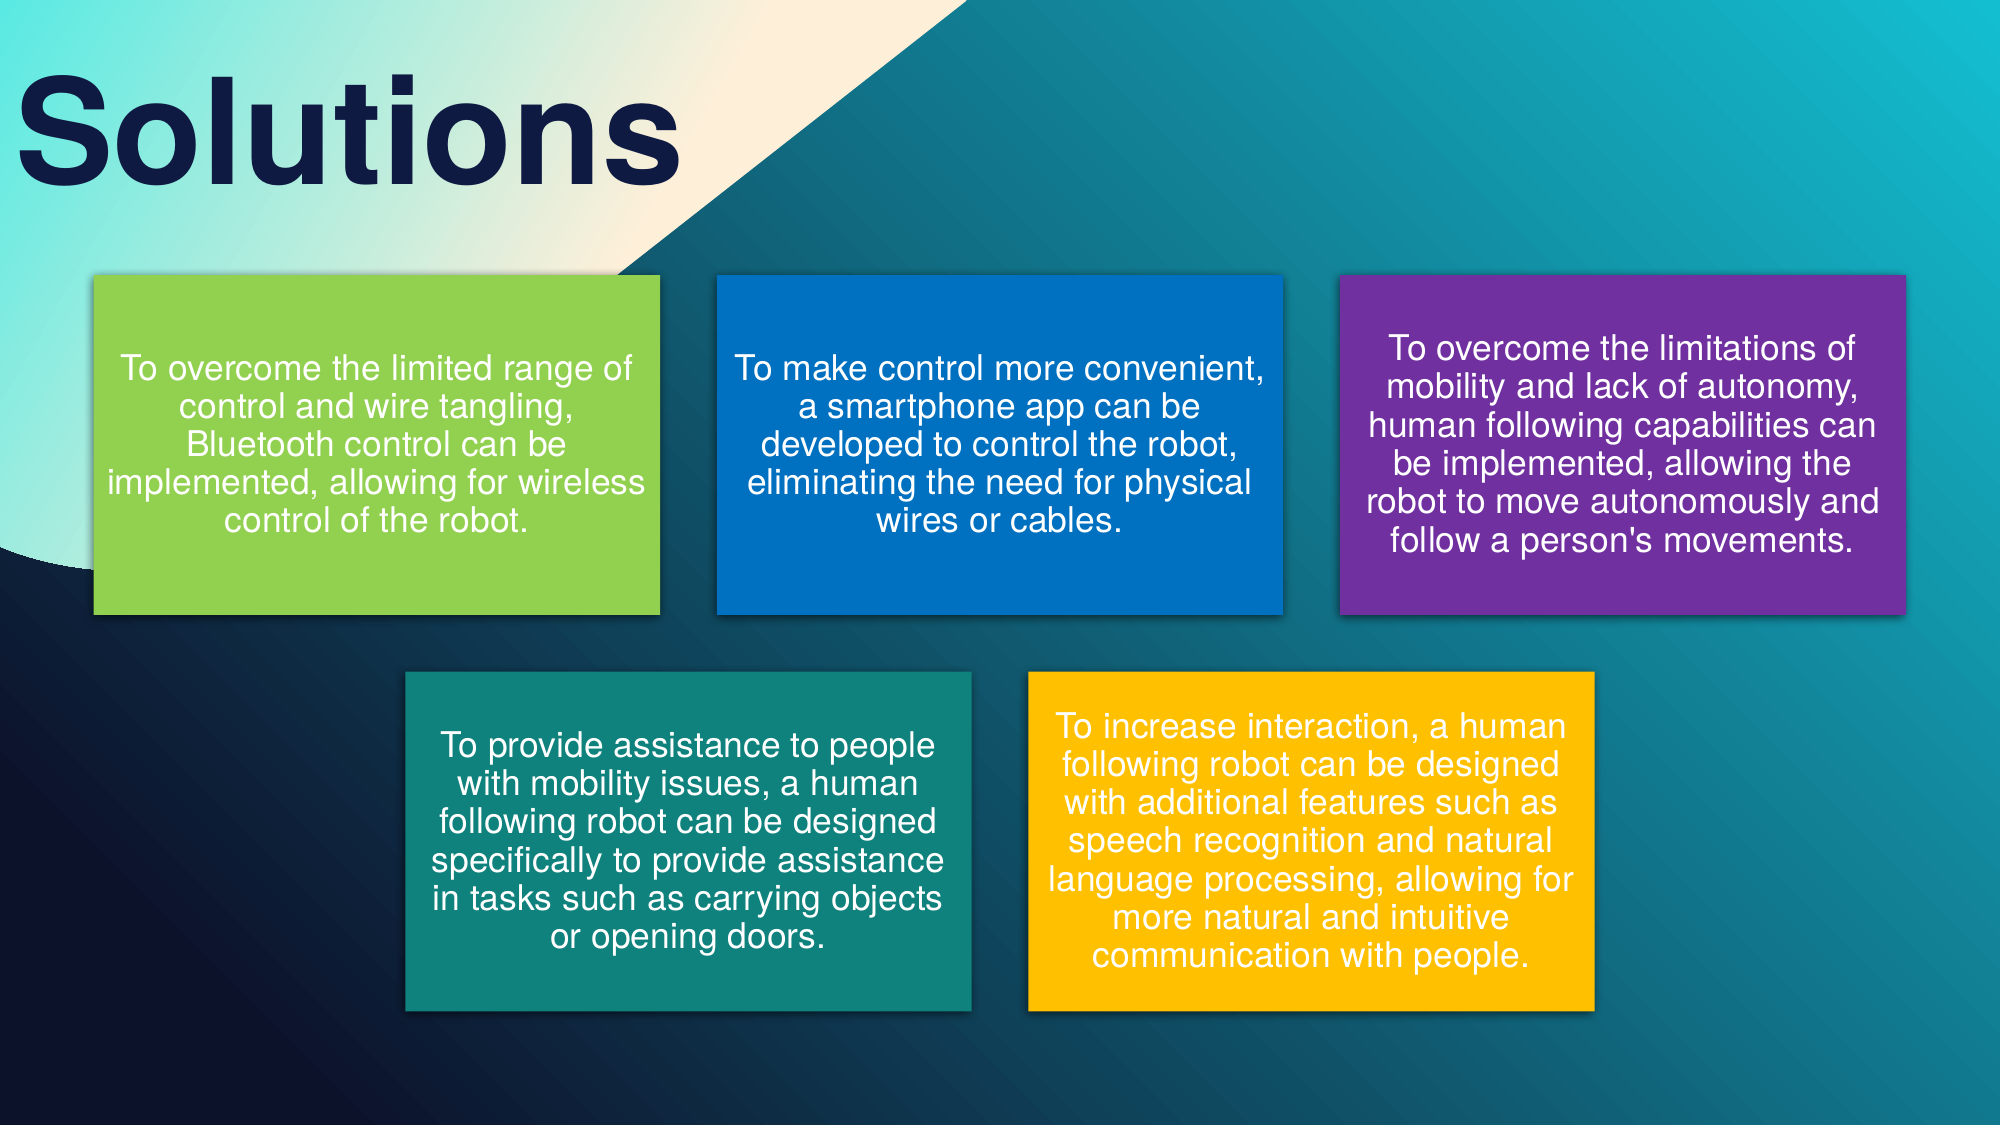

# Solutions
To overcome the limited range of control and wire tangling, Bluetooth control can be implemented, allowing for wireless control of the robot.
To make control more convenient, a smartphone app can be developed to control the robot, eliminating the need for physical wires or cables.
To overcome the limitations of mobility and lack of autonomy, human following capabilities can be implemented, allowing the robot to move autonomously and follow a person's movements.
To provide assistance to people with mobility issues, a human following robot can be designed specifically to provide assistance in tasks such as carrying objects or opening doors.
To increase interaction, a human following robot can be designed with additional features such as speech recognition and natural language processing, allowing for more natural and intuitive communication with people.